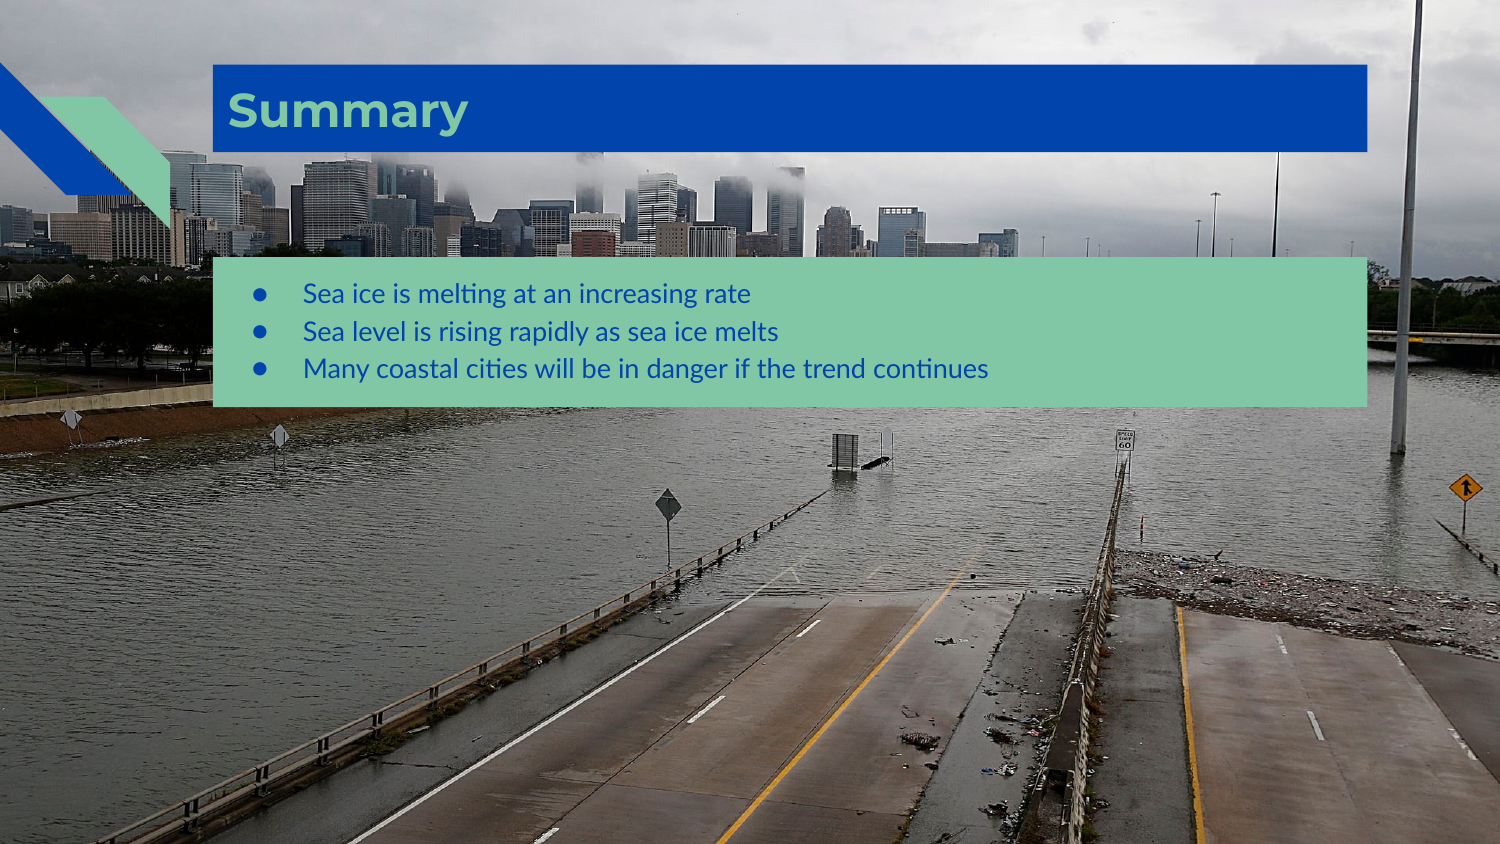

# Summary
Sea ice is melting at an increasing rate
Sea level is rising rapidly as sea ice melts
Many coastal cities will be in danger if the trend continues